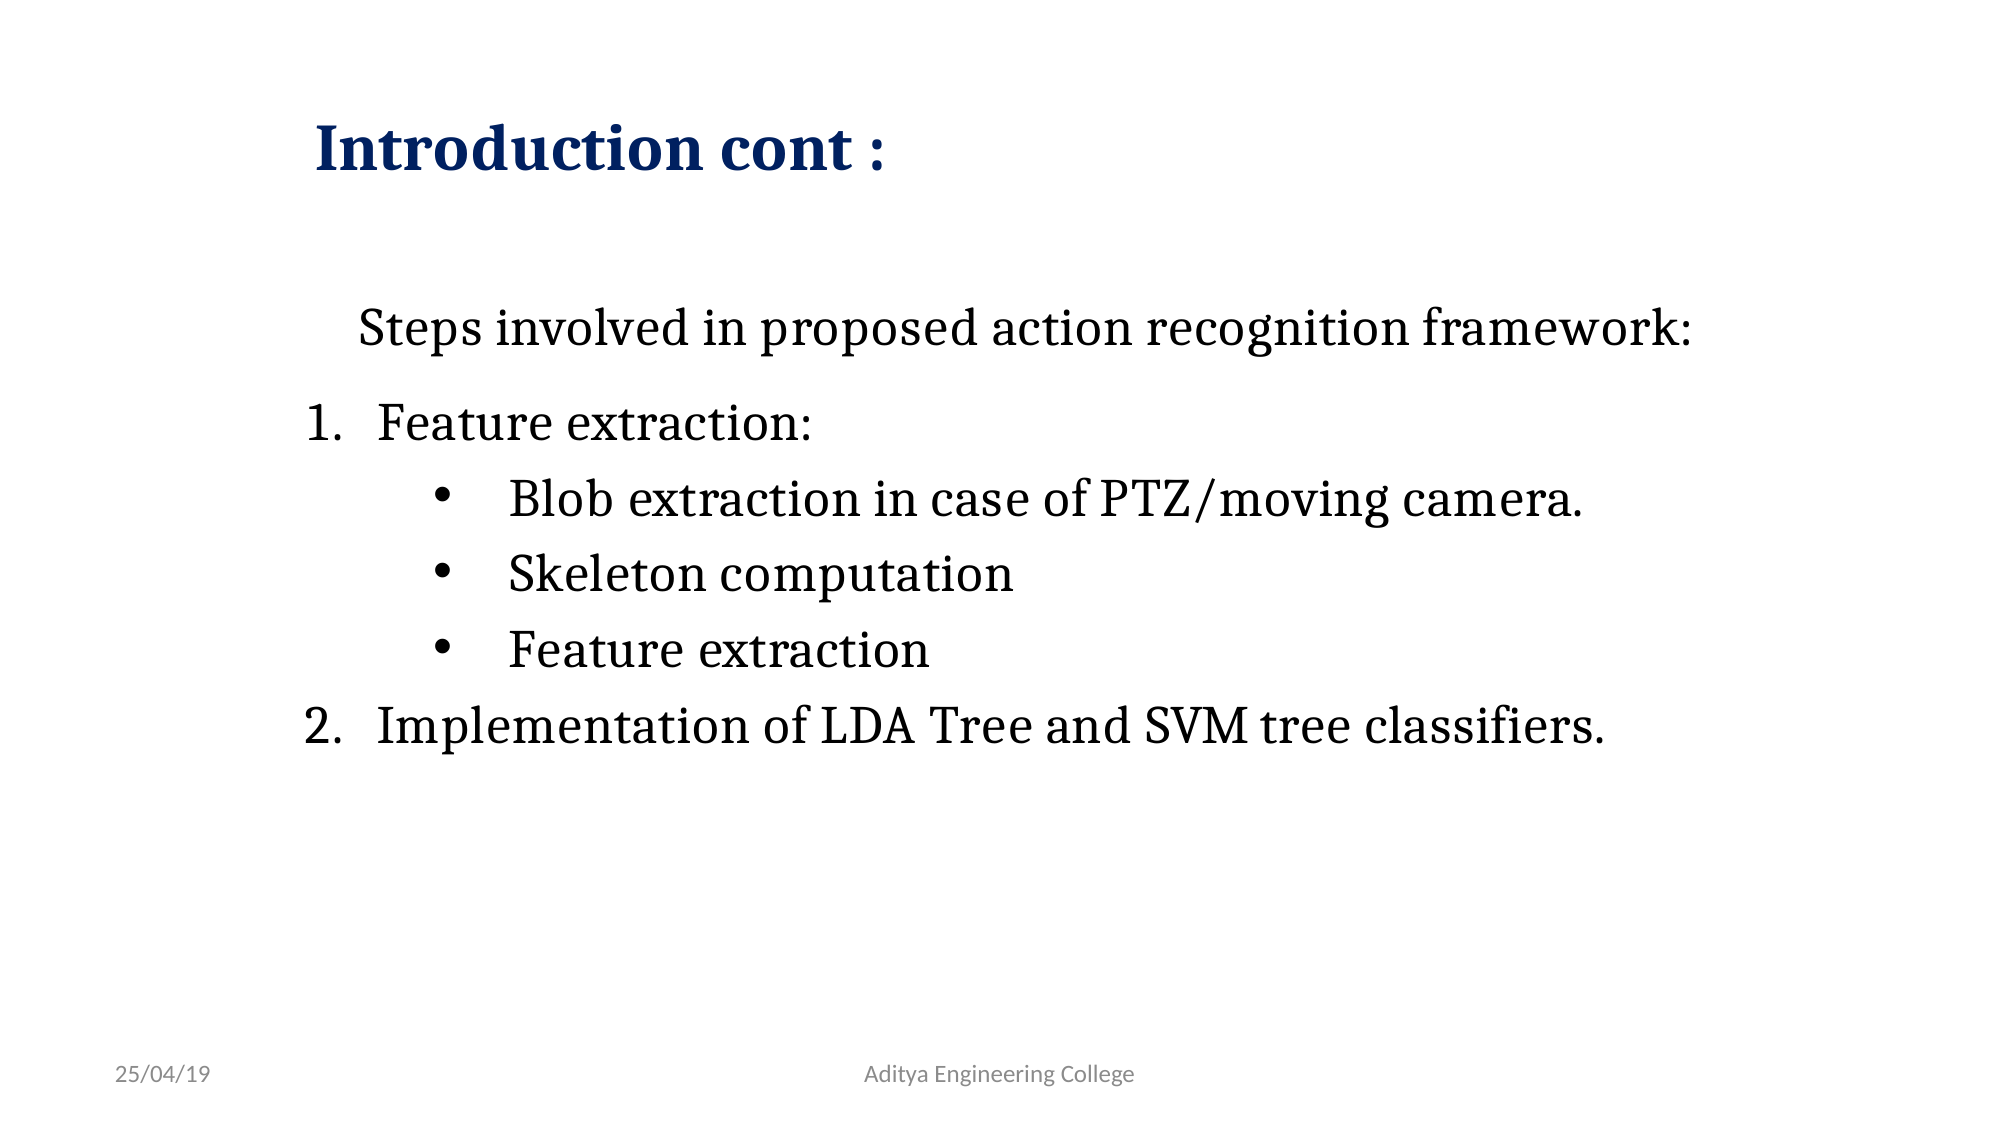

# Introduction cont :
 	Steps involved in proposed action recognition framework:
Feature extraction:
Blob extraction in case of PTZ/moving camera.
Skeleton computation
Feature extraction
Implementation of LDA Tree and SVM tree classifiers.

25/04/19
Aditya Engineering College